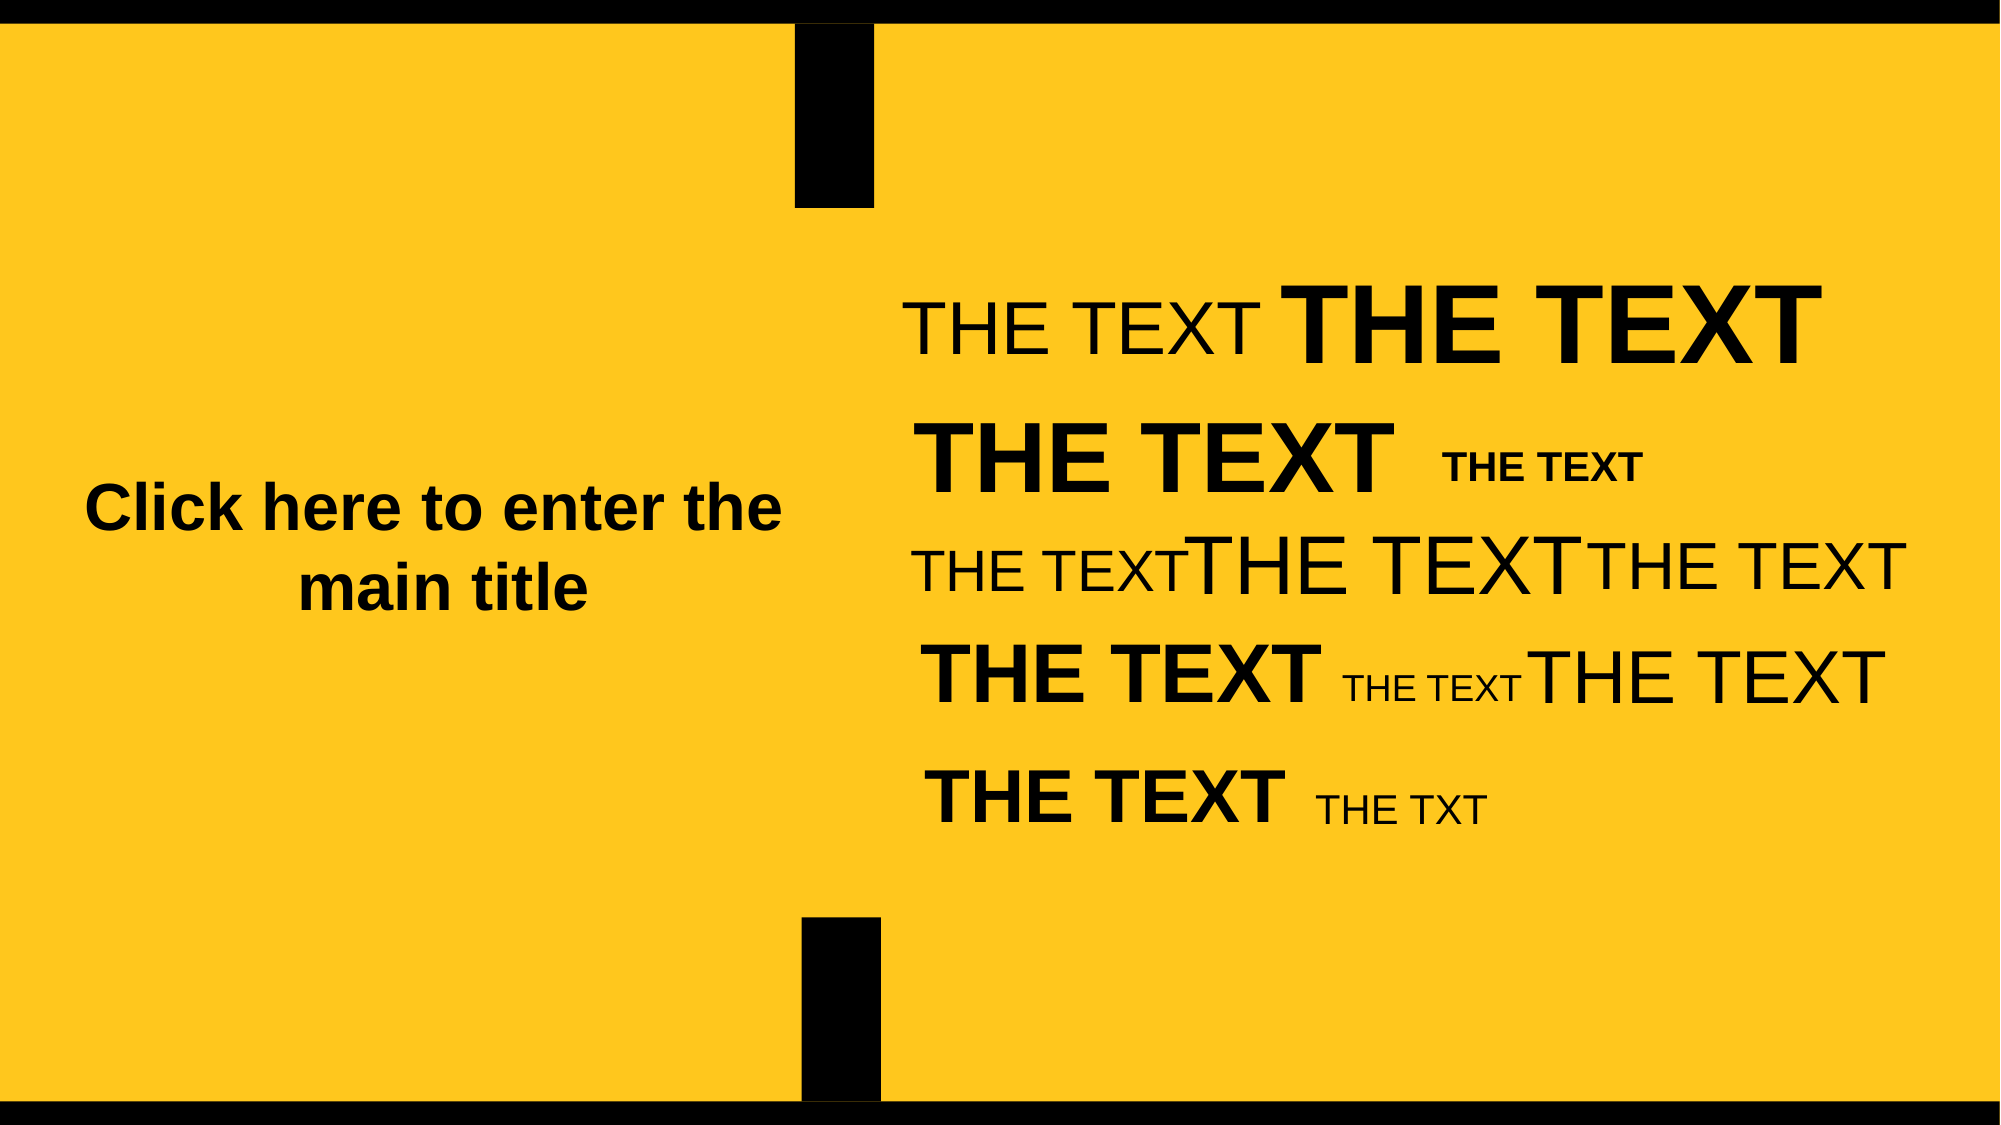

THE TEXT
THE TEXT
THE TEXT
THE TEXT
THE TEXT
THE TEXT
THE TEXT
THE TEXT
THE TEXT
THE TEXT
THE TEXT
THE TXT
Click here to enter the
main title